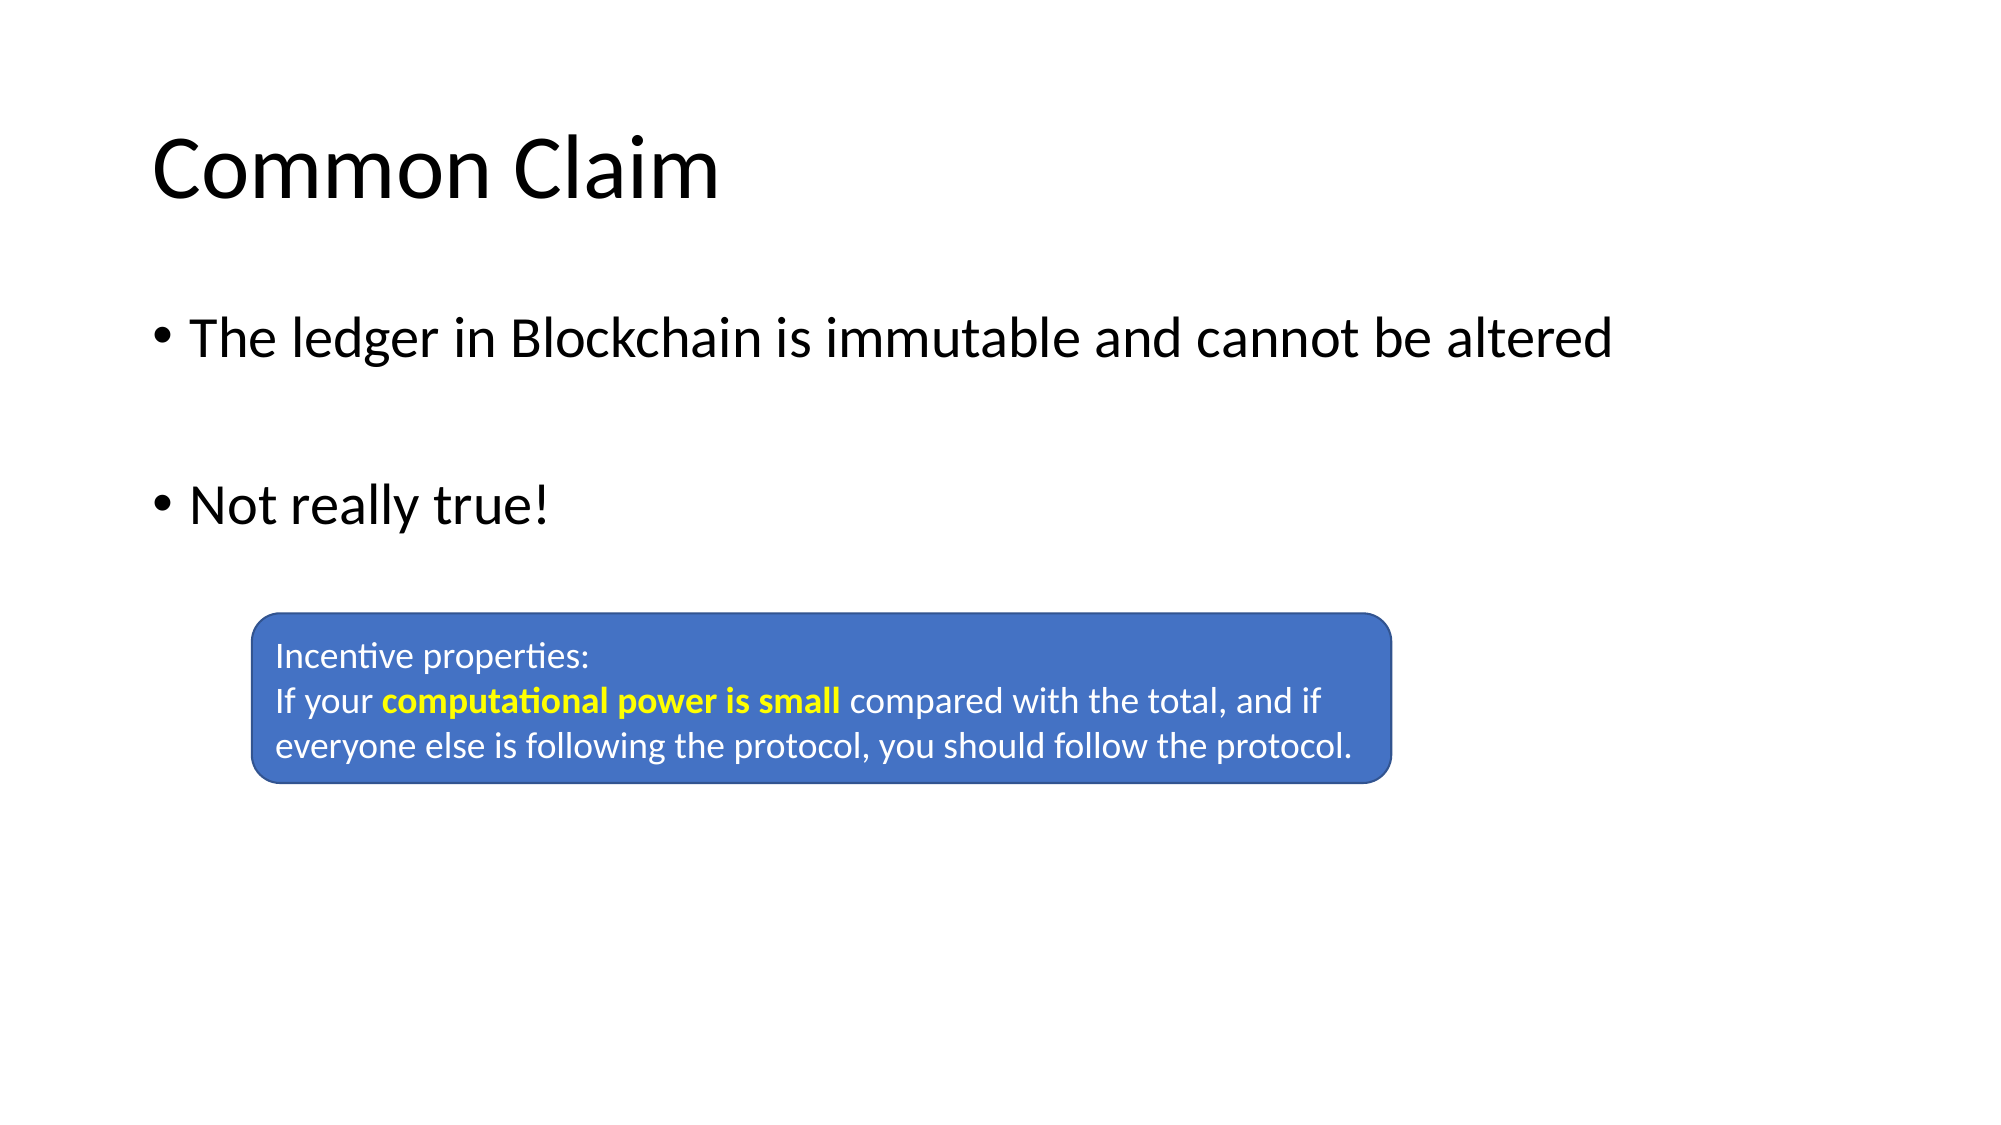

# Common Claim
The ledger in Blockchain is immutable and cannot be altered

Not really true!
Incentive properties:
If your computational power is small compared with the total, and if everyone else is following the protocol, you should follow the protocol.